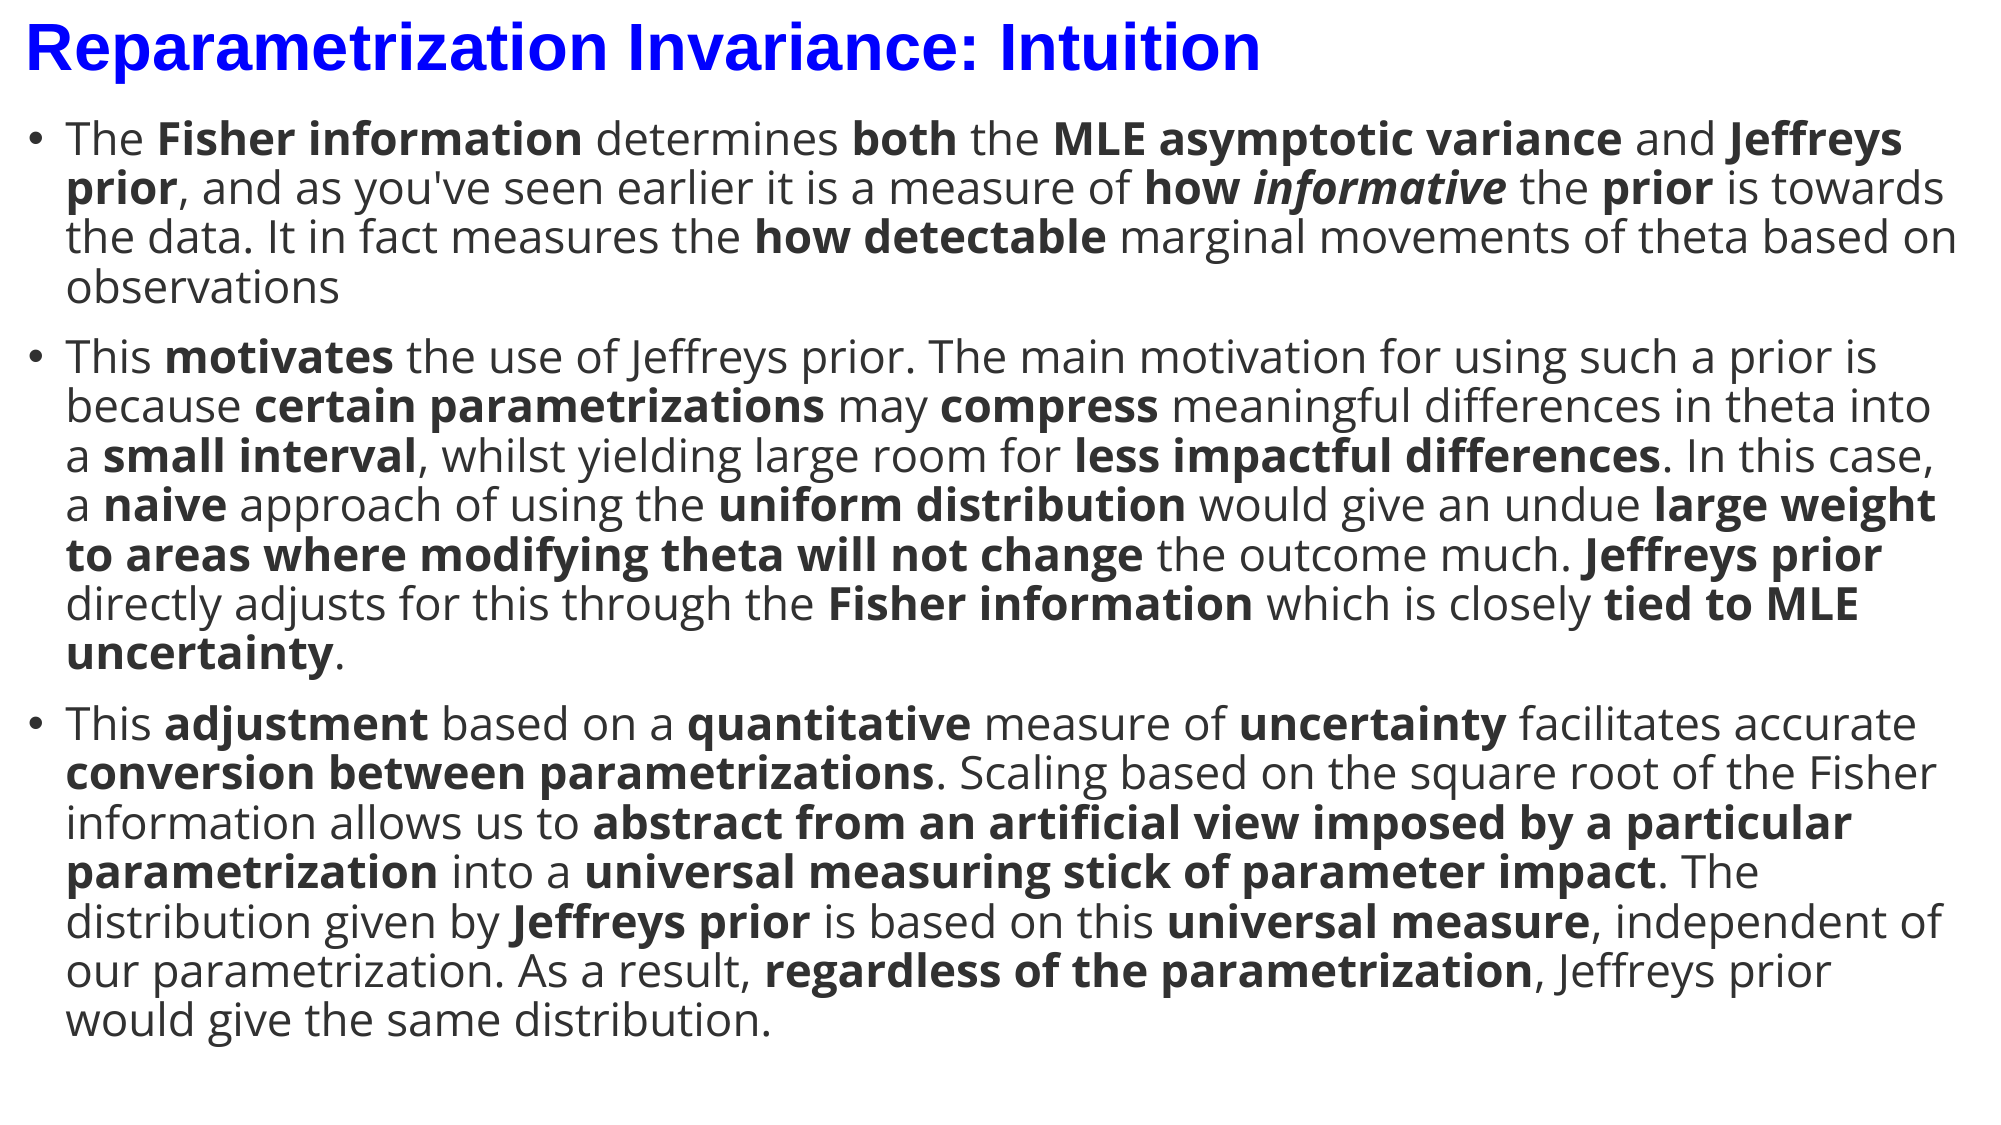

# Reparametrization Invariance: Intuition
The Fisher information determines both the MLE asymptotic variance and Jeffreys prior, and as you've seen earlier it is a measure of how informative the prior is towards the data. It in fact measures the how detectable marginal movements of theta based on observations
This motivates the use of Jeffreys prior. The main motivation for using such a prior is because certain parametrizations may compress meaningful differences in theta into a small interval, whilst yielding large room for less impactful differences. In this case, a naive approach of using the uniform distribution would give an undue large weight to areas where modifying theta will not change the outcome much. Jeffreys prior directly adjusts for this through the Fisher information which is closely tied to MLE uncertainty.
This adjustment based on a quantitative measure of uncertainty facilitates accurate conversion between parametrizations. Scaling based on the square root of the Fisher information allows us to abstract from an artificial view imposed by a particular parametrization into a universal measuring stick of parameter impact. The distribution given by Jeffreys prior is based on this universal measure, independent of our parametrization. As a result, regardless of the parametrization, Jeffreys prior would give the same distribution.